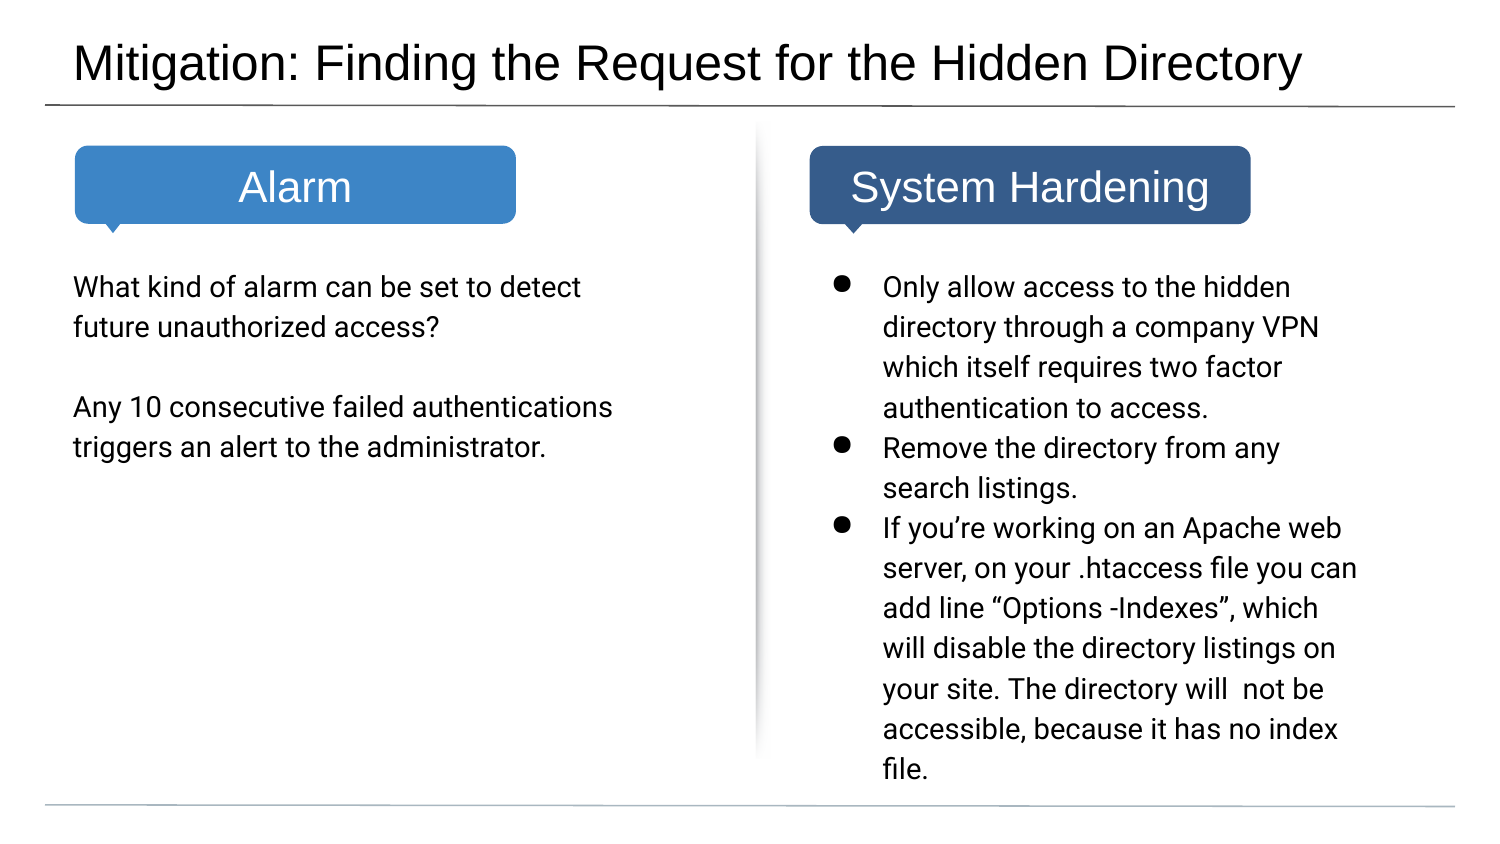

# Mitigation: Finding the Request for the Hidden Directory
What kind of alarm can be set to detect future unauthorized access?

Any 10 consecutive failed authentications triggers an alert to the administrator.
Only allow access to the hidden directory through a company VPN which itself requires two factor authentication to access.
Remove the directory from any search listings.
If you’re working on an Apache web server, on your .htaccess file you can add line “Options -Indexes”, which will disable the directory listings on your site. The directory will  not be accessible, because it has no index file.